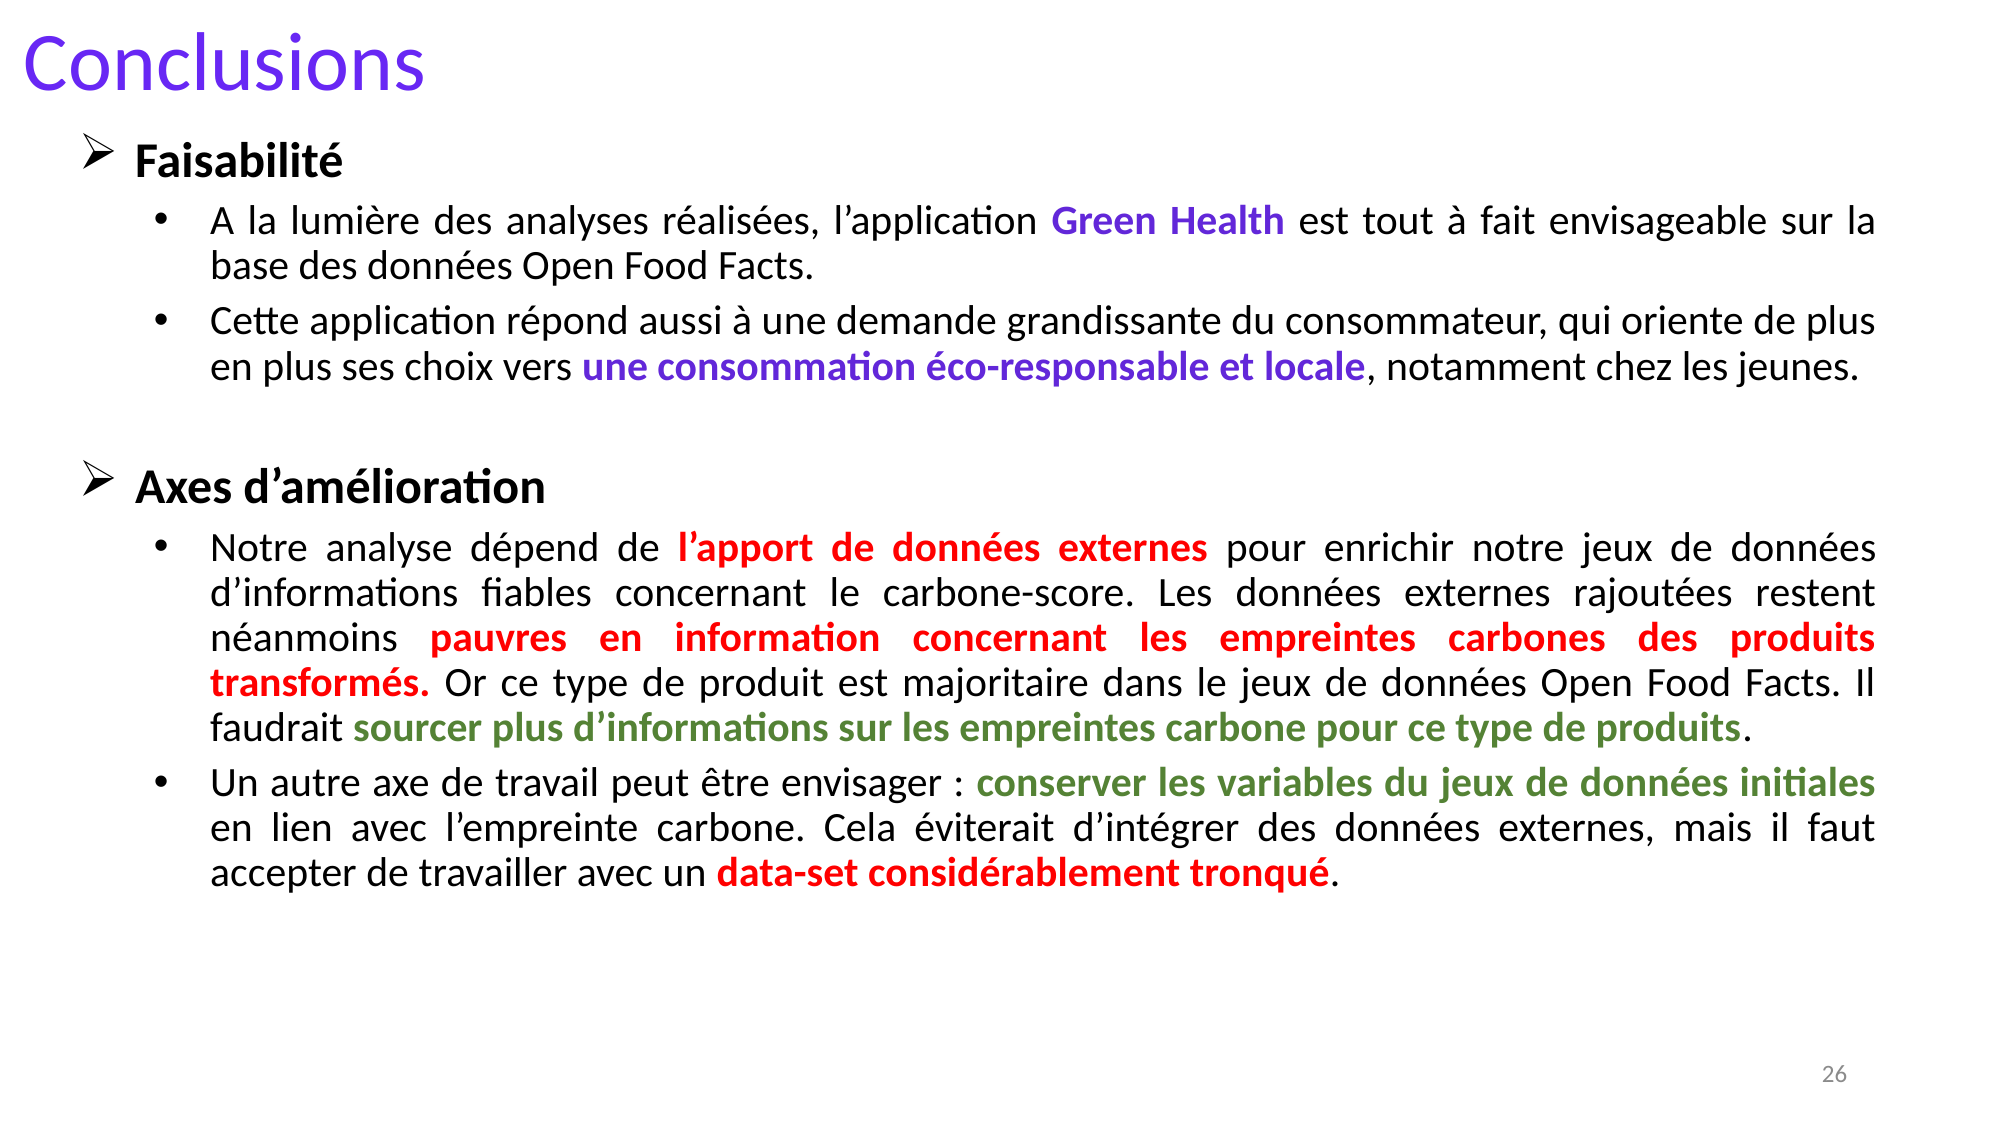

# Conclusions
Faisabilité
A la lumière des analyses réalisées, l’application Green Health est tout à fait envisageable sur la base des données Open Food Facts.
Cette application répond aussi à une demande grandissante du consommateur, qui oriente de plus en plus ses choix vers une consommation éco-responsable et locale, notamment chez les jeunes.

Axes d’amélioration
Notre analyse dépend de l’apport de données externes pour enrichir notre jeux de données d’informations fiables concernant le carbone-score. Les données externes rajoutées restent néanmoins pauvres en information concernant les empreintes carbones des produits transformés. Or ce type de produit est majoritaire dans le jeux de données Open Food Facts. Il faudrait sourcer plus d’informations sur les empreintes carbone pour ce type de produits.
Un autre axe de travail peut être envisager : conserver les variables du jeux de données initiales en lien avec l’empreinte carbone. Cela éviterait d’intégrer des données externes, mais il faut accepter de travailler avec un data-set considérablement tronqué.

26